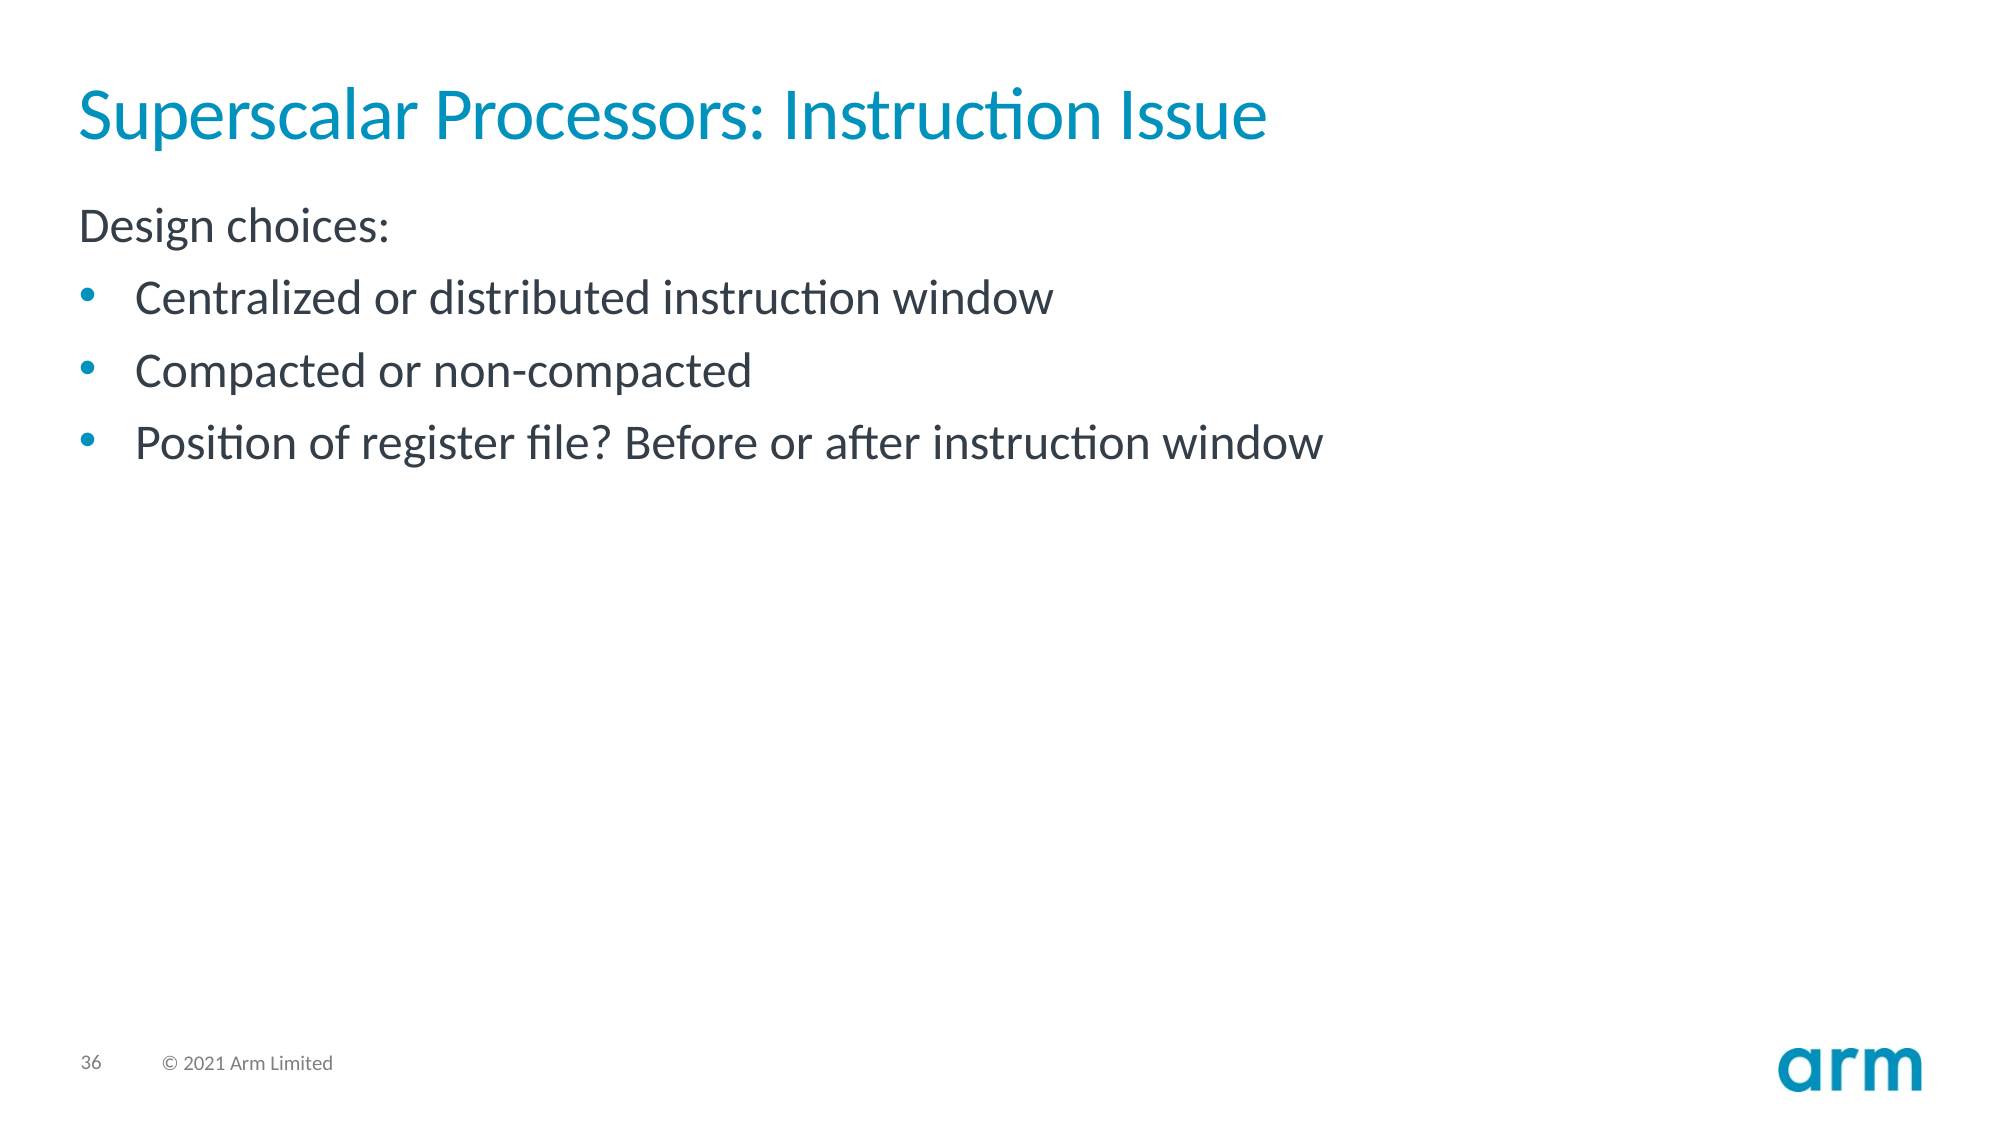

# Superscalar Processors: Instruction Issue
Design choices:
Centralized or distributed instruction window
Compacted or non-compacted
Position of register file? Before or after instruction window